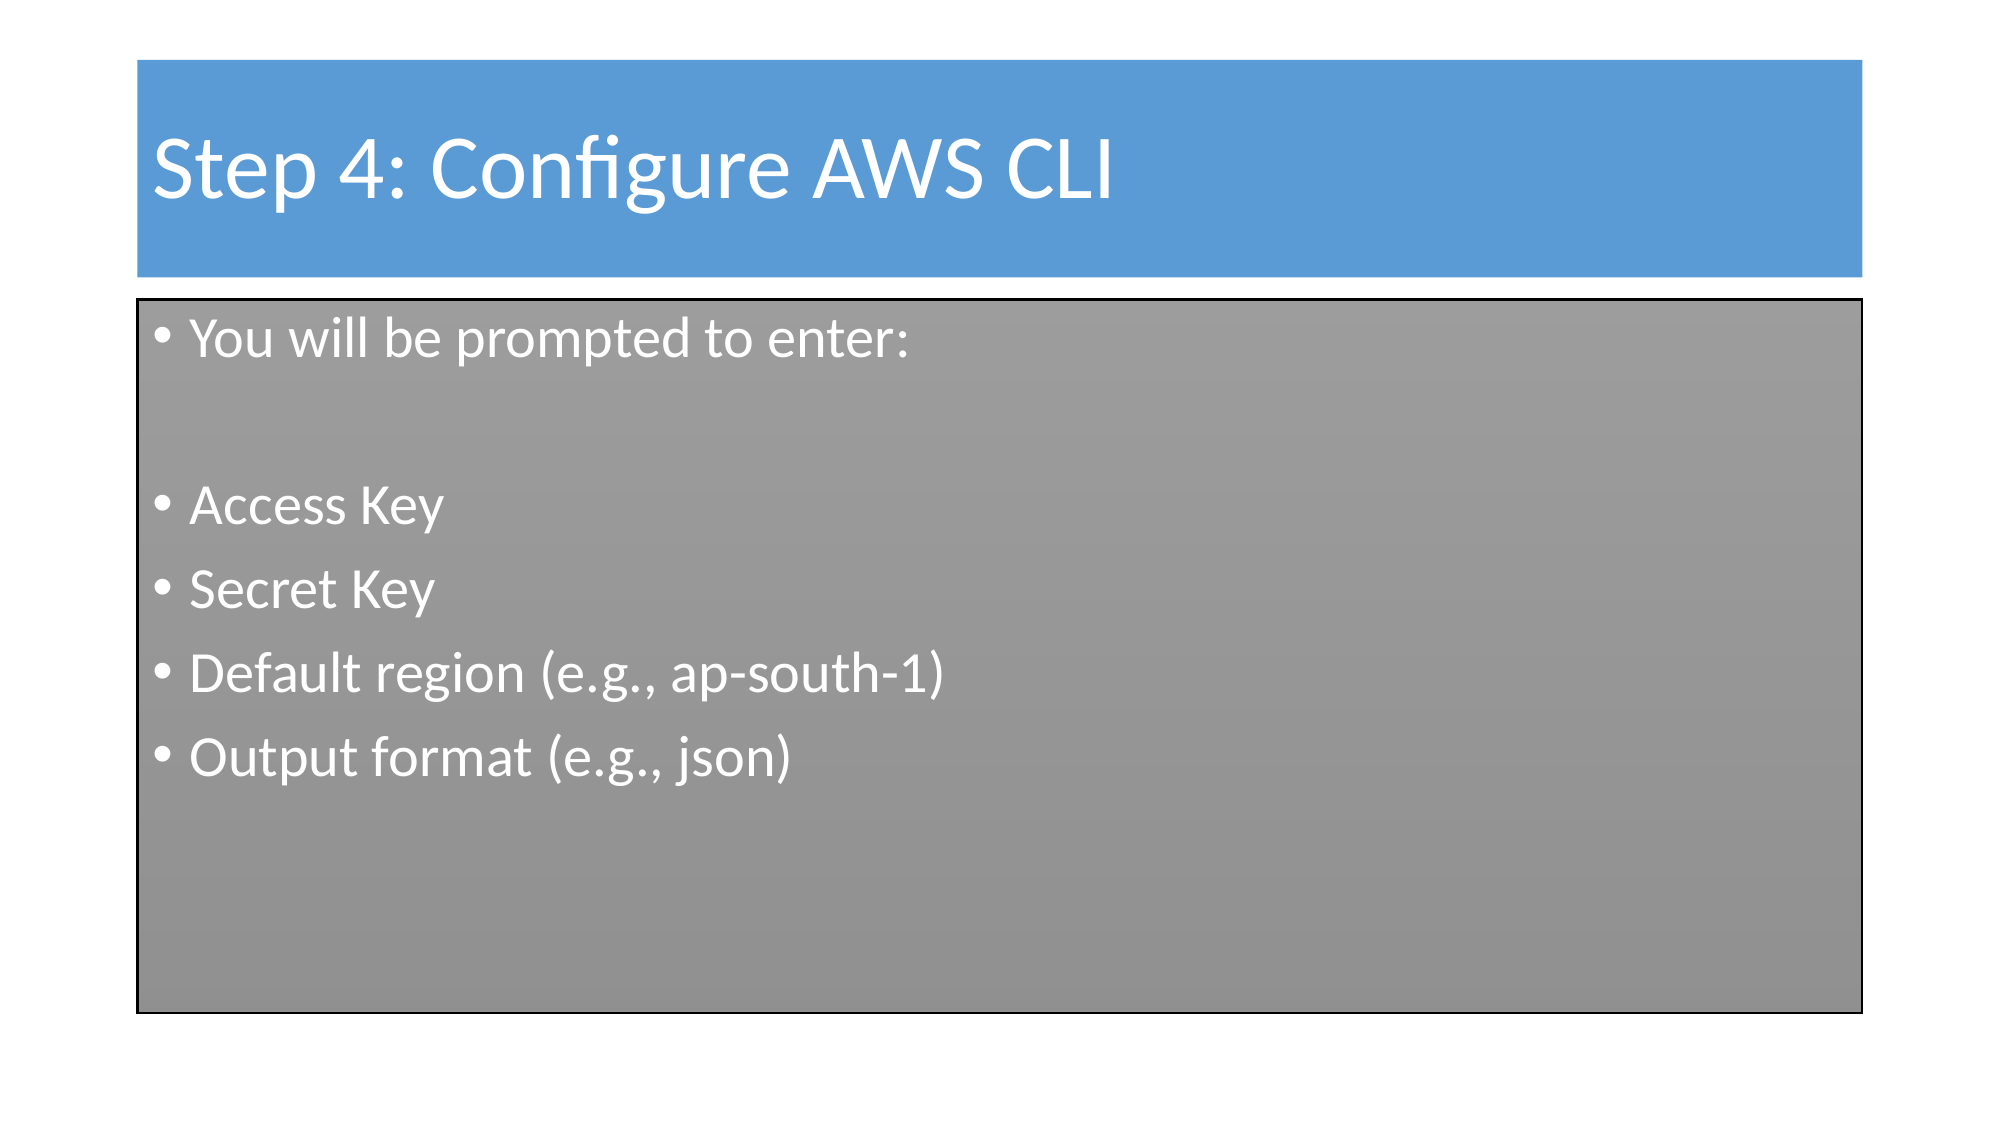

# Step 4: Configure AWS CLI
You will be prompted to enter:

Access Key
Secret Key
Default region (e.g., ap-south-1)
Output format (e.g., json)